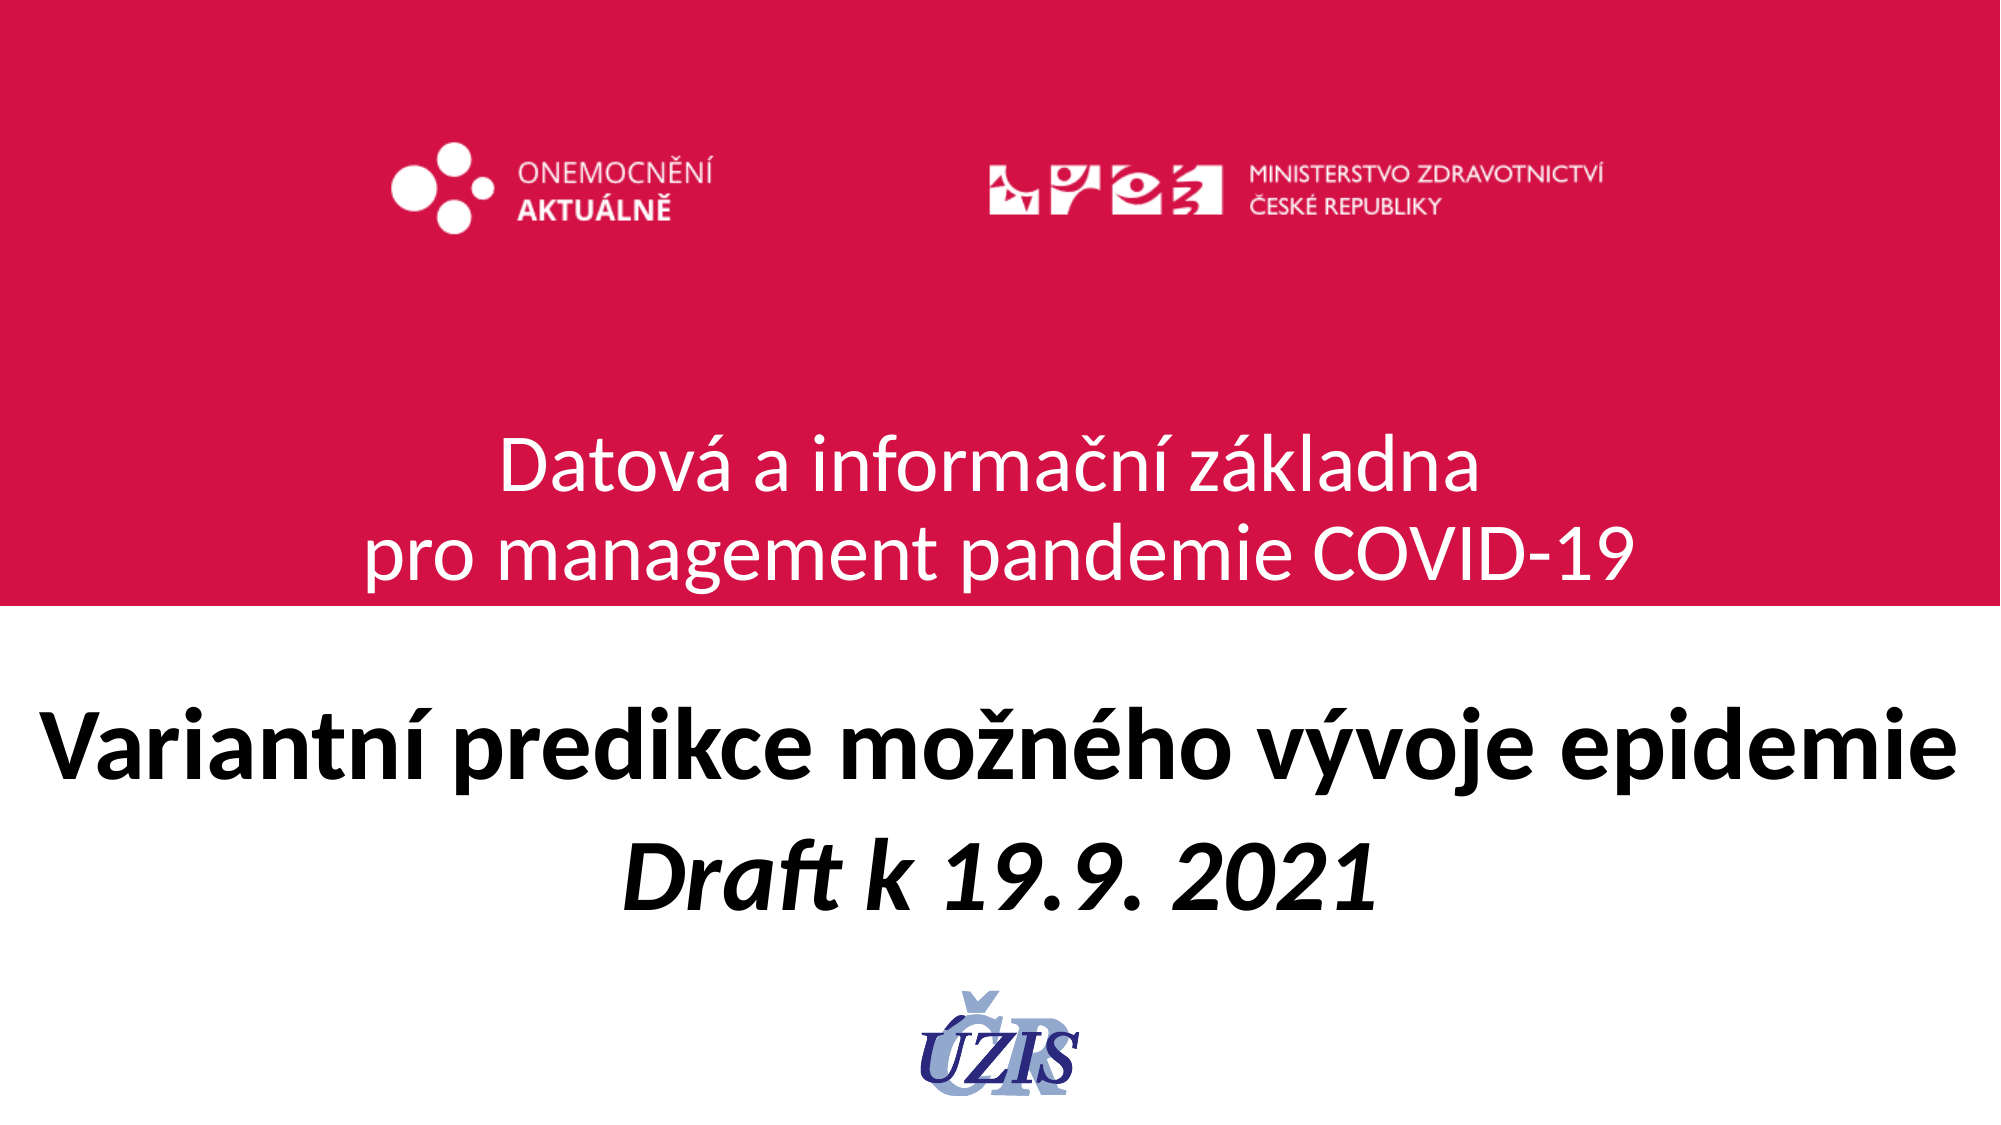

# Datová a informační základna pro management pandemie COVID-19
Variantní predikce možného vývoje epidemie
Draft k 19.9. 2021